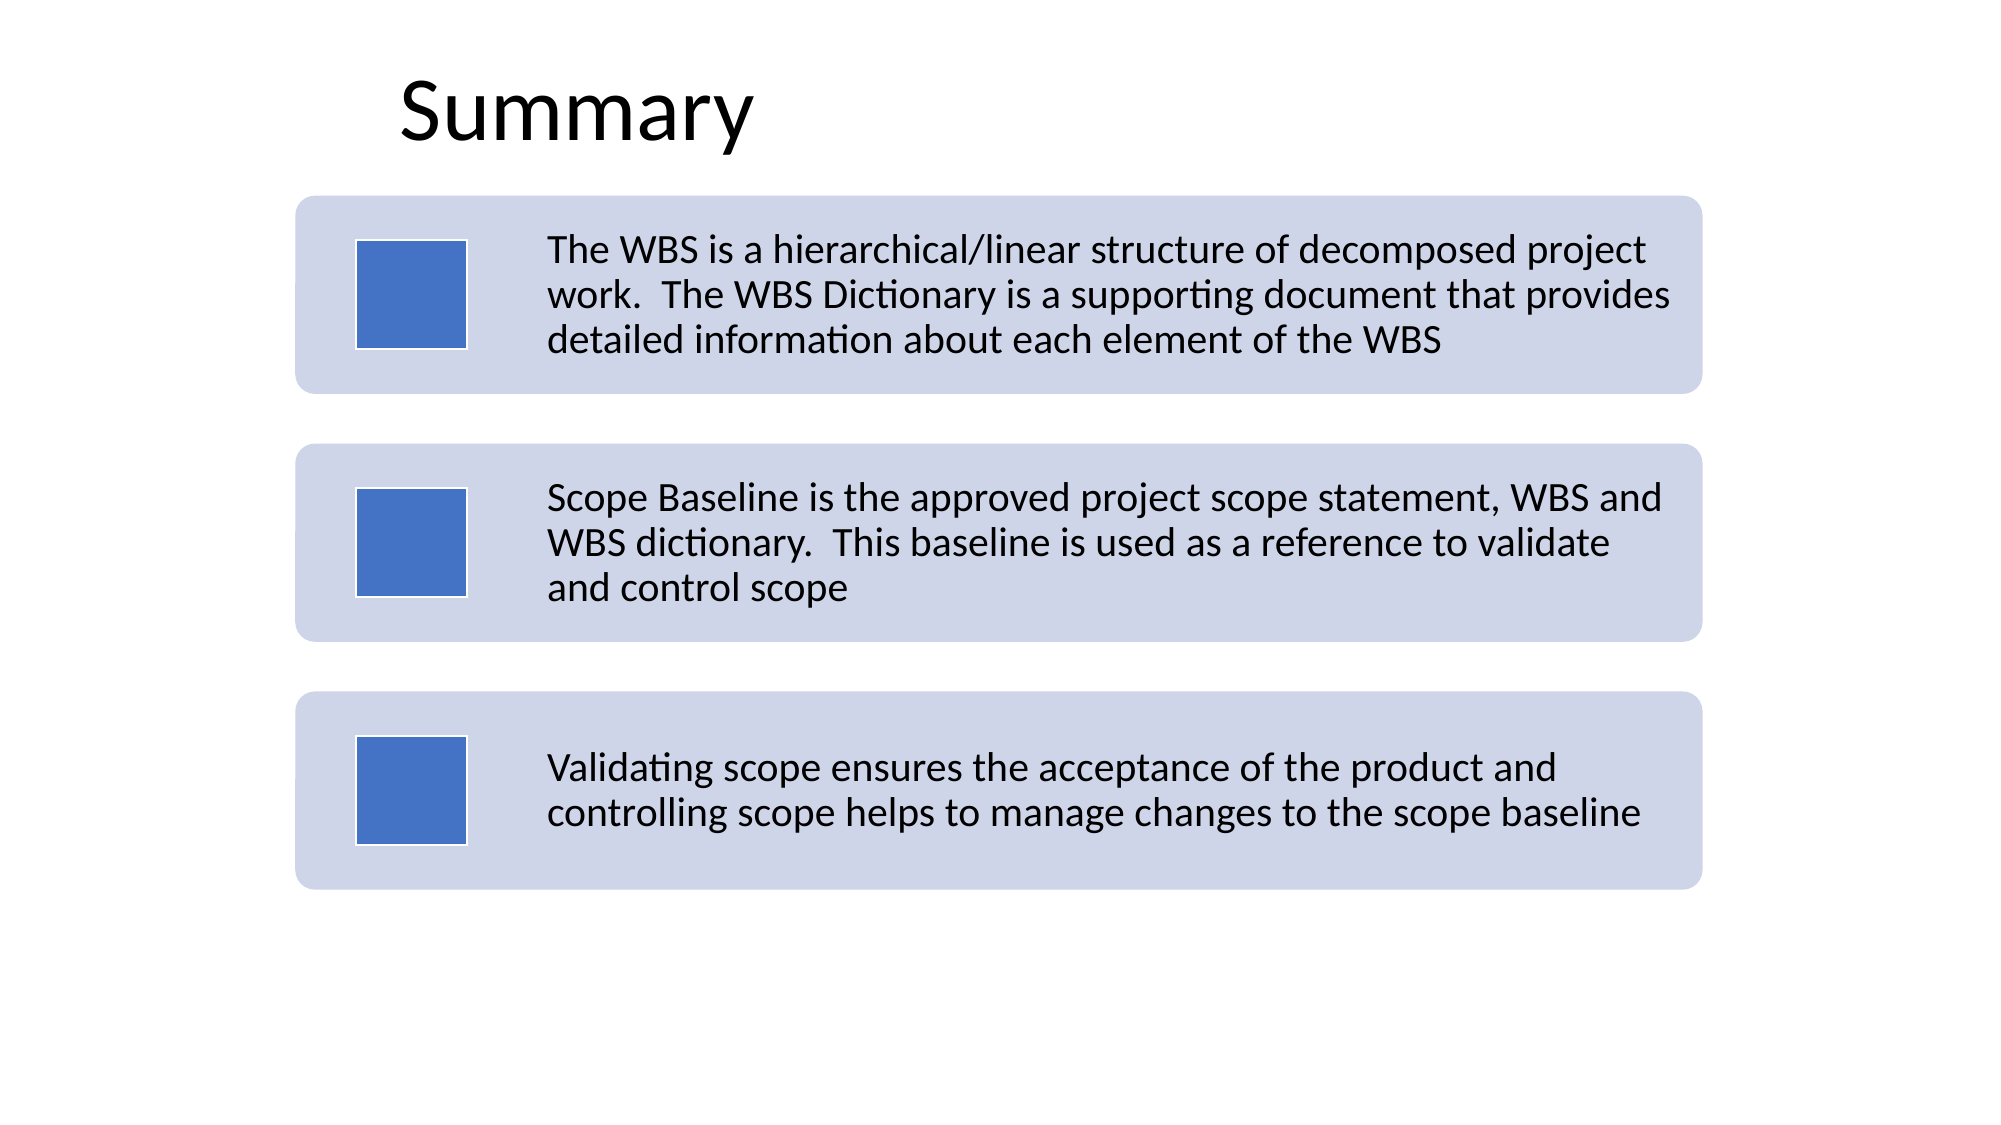

# Summary

The WBS is a hierarchical/linear structure of decomposed project work.  The WBS Dictionary is a supporting document that provides detailed information about each element of the WBS

Scope Baseline is the approved project scope statement, WBS and WBS dictionary.  This baseline is used as a reference to validate and control scope

Validating scope ensures the acceptance of the product and controlling scope helps to manage changes to the scope baseline